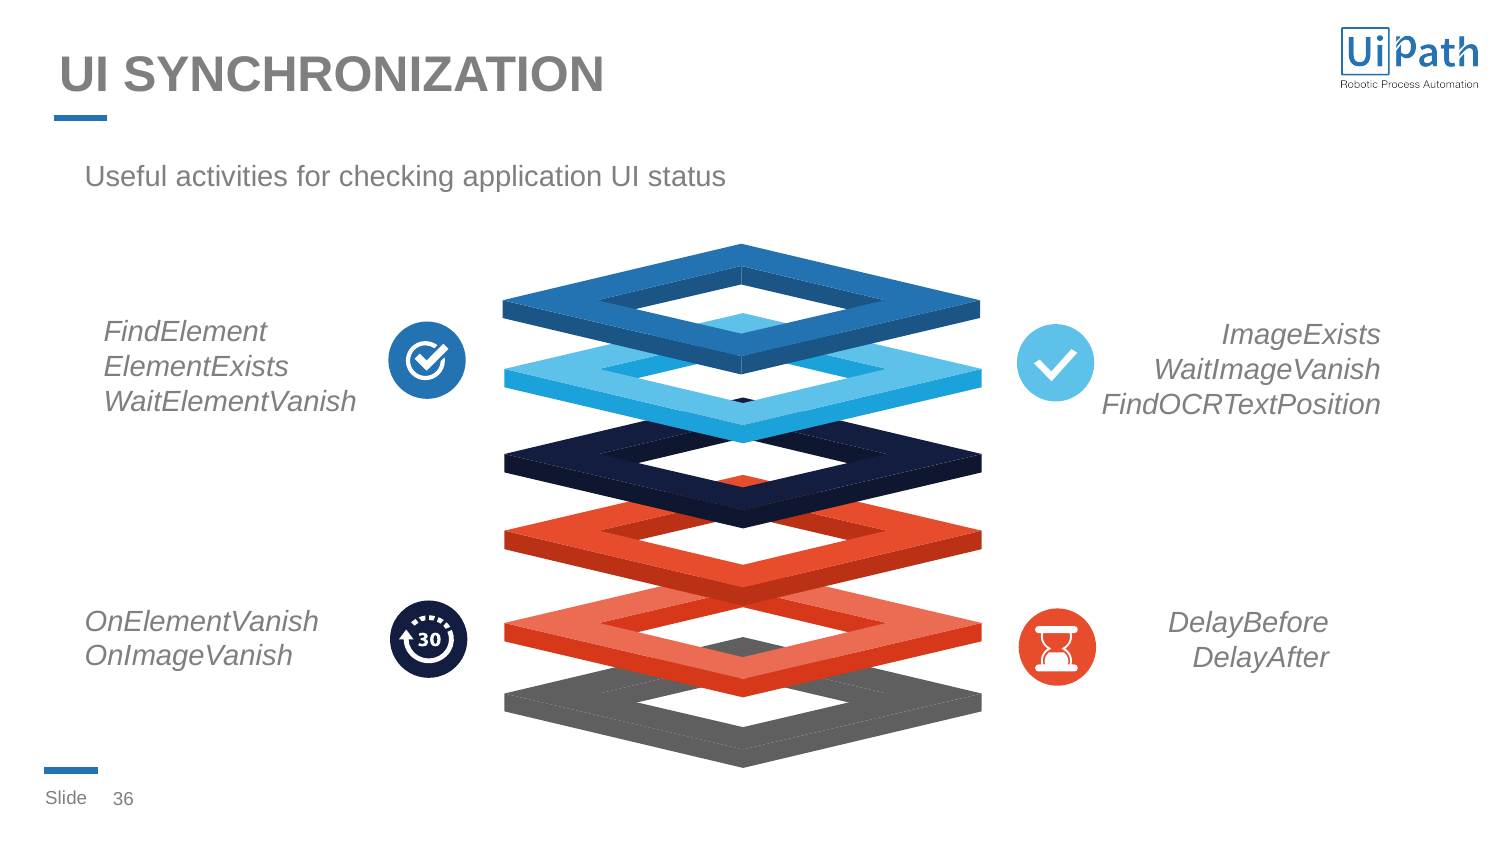

# UI SYNCHRONIZATION
Useful activities for checking application UI status

FindElement
ElementExists
WaitElementVanish

OnElementVanish
OnImageVanish

ImageExists
WaitImageVanish
FindOCRTextPosition

DelayBefore
DelayAfter